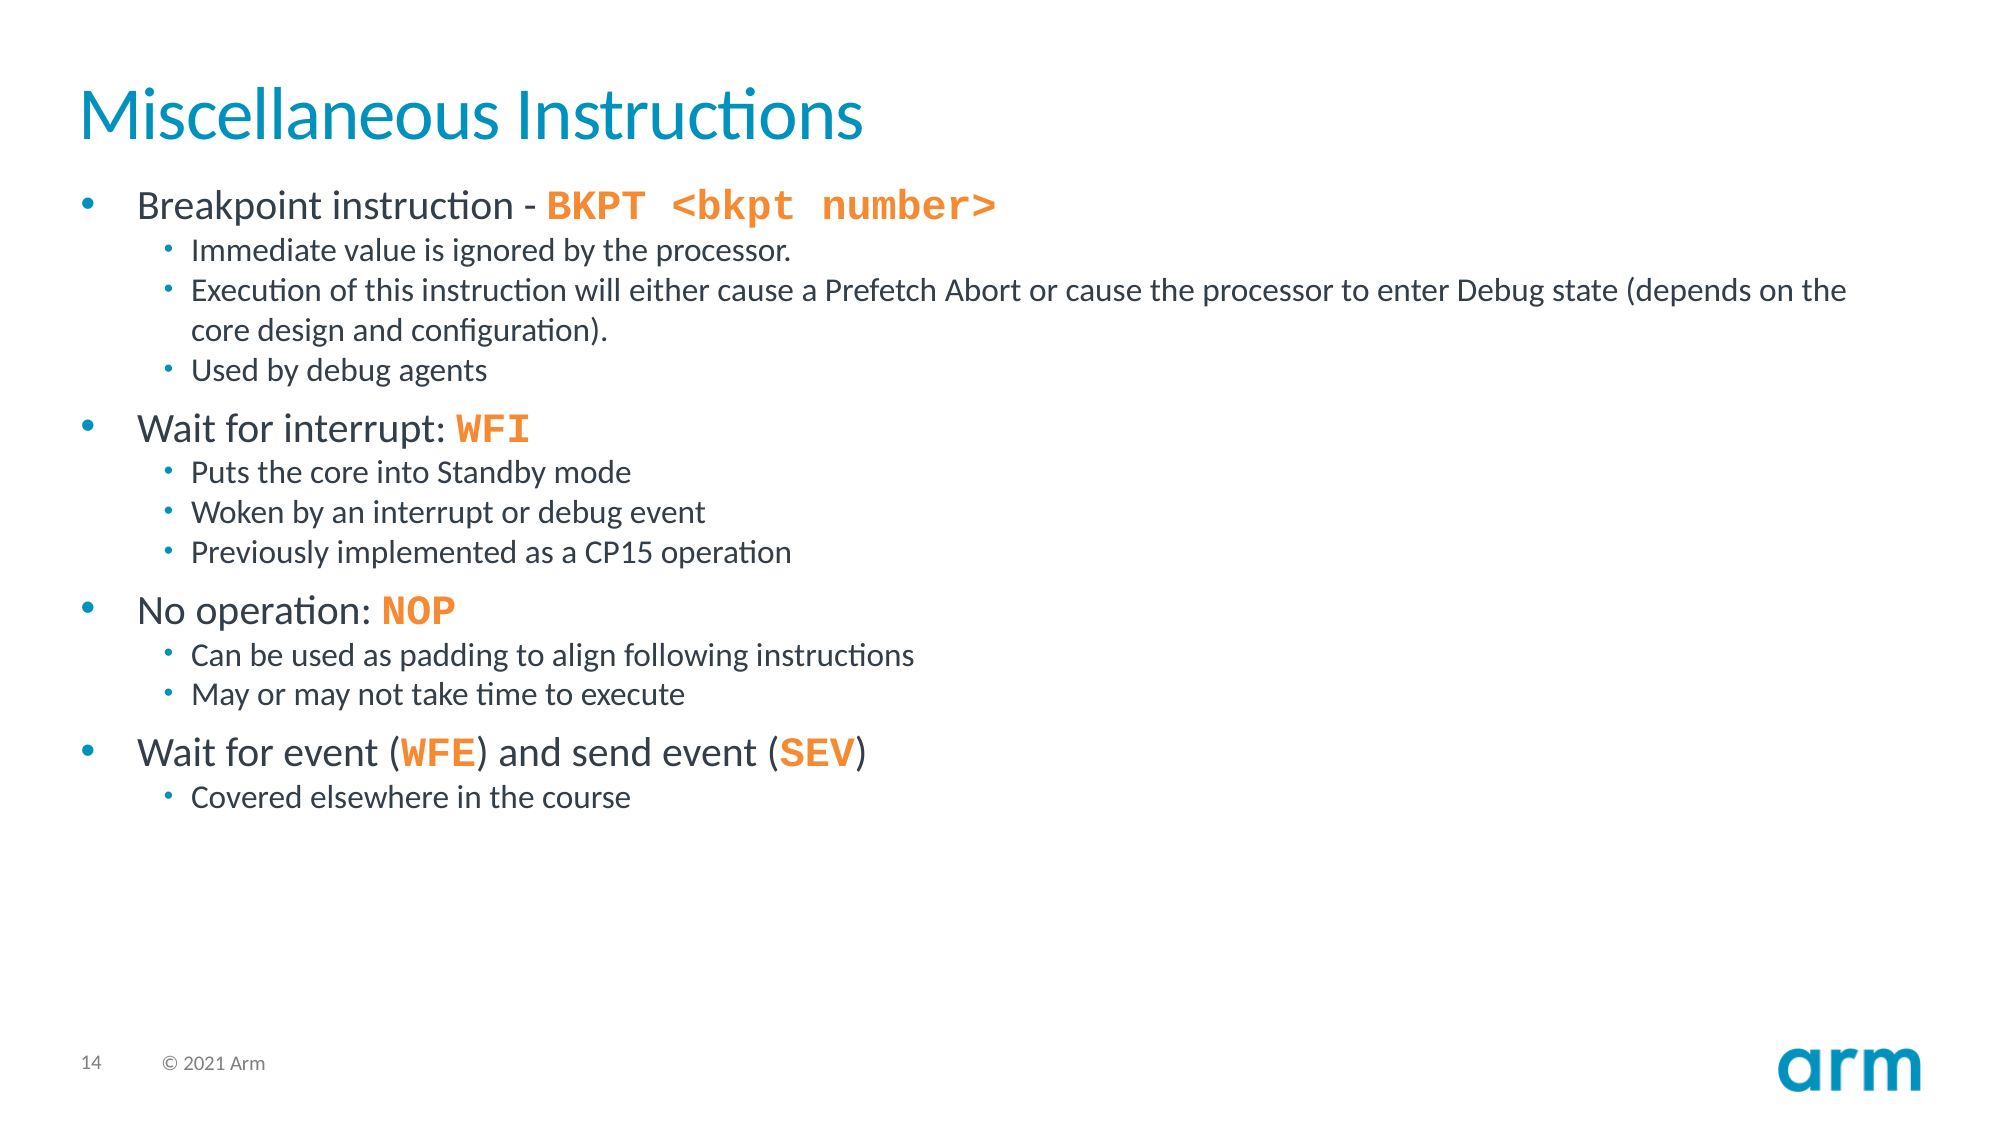

# Miscellaneous Instructions
Breakpoint instruction - BKPT <bkpt number>
Immediate value is ignored by the processor.
Execution of this instruction will either cause a Prefetch Abort or cause the processor to enter Debug state (depends on the core design and configuration).
Used by debug agents
Wait for interrupt: WFI
Puts the core into Standby mode
Woken by an interrupt or debug event
Previously implemented as a CP15 operation
No operation: NOP
Can be used as padding to align following instructions
May or may not take time to execute
Wait for event (WFE) and send event (SEV)
Covered elsewhere in the course